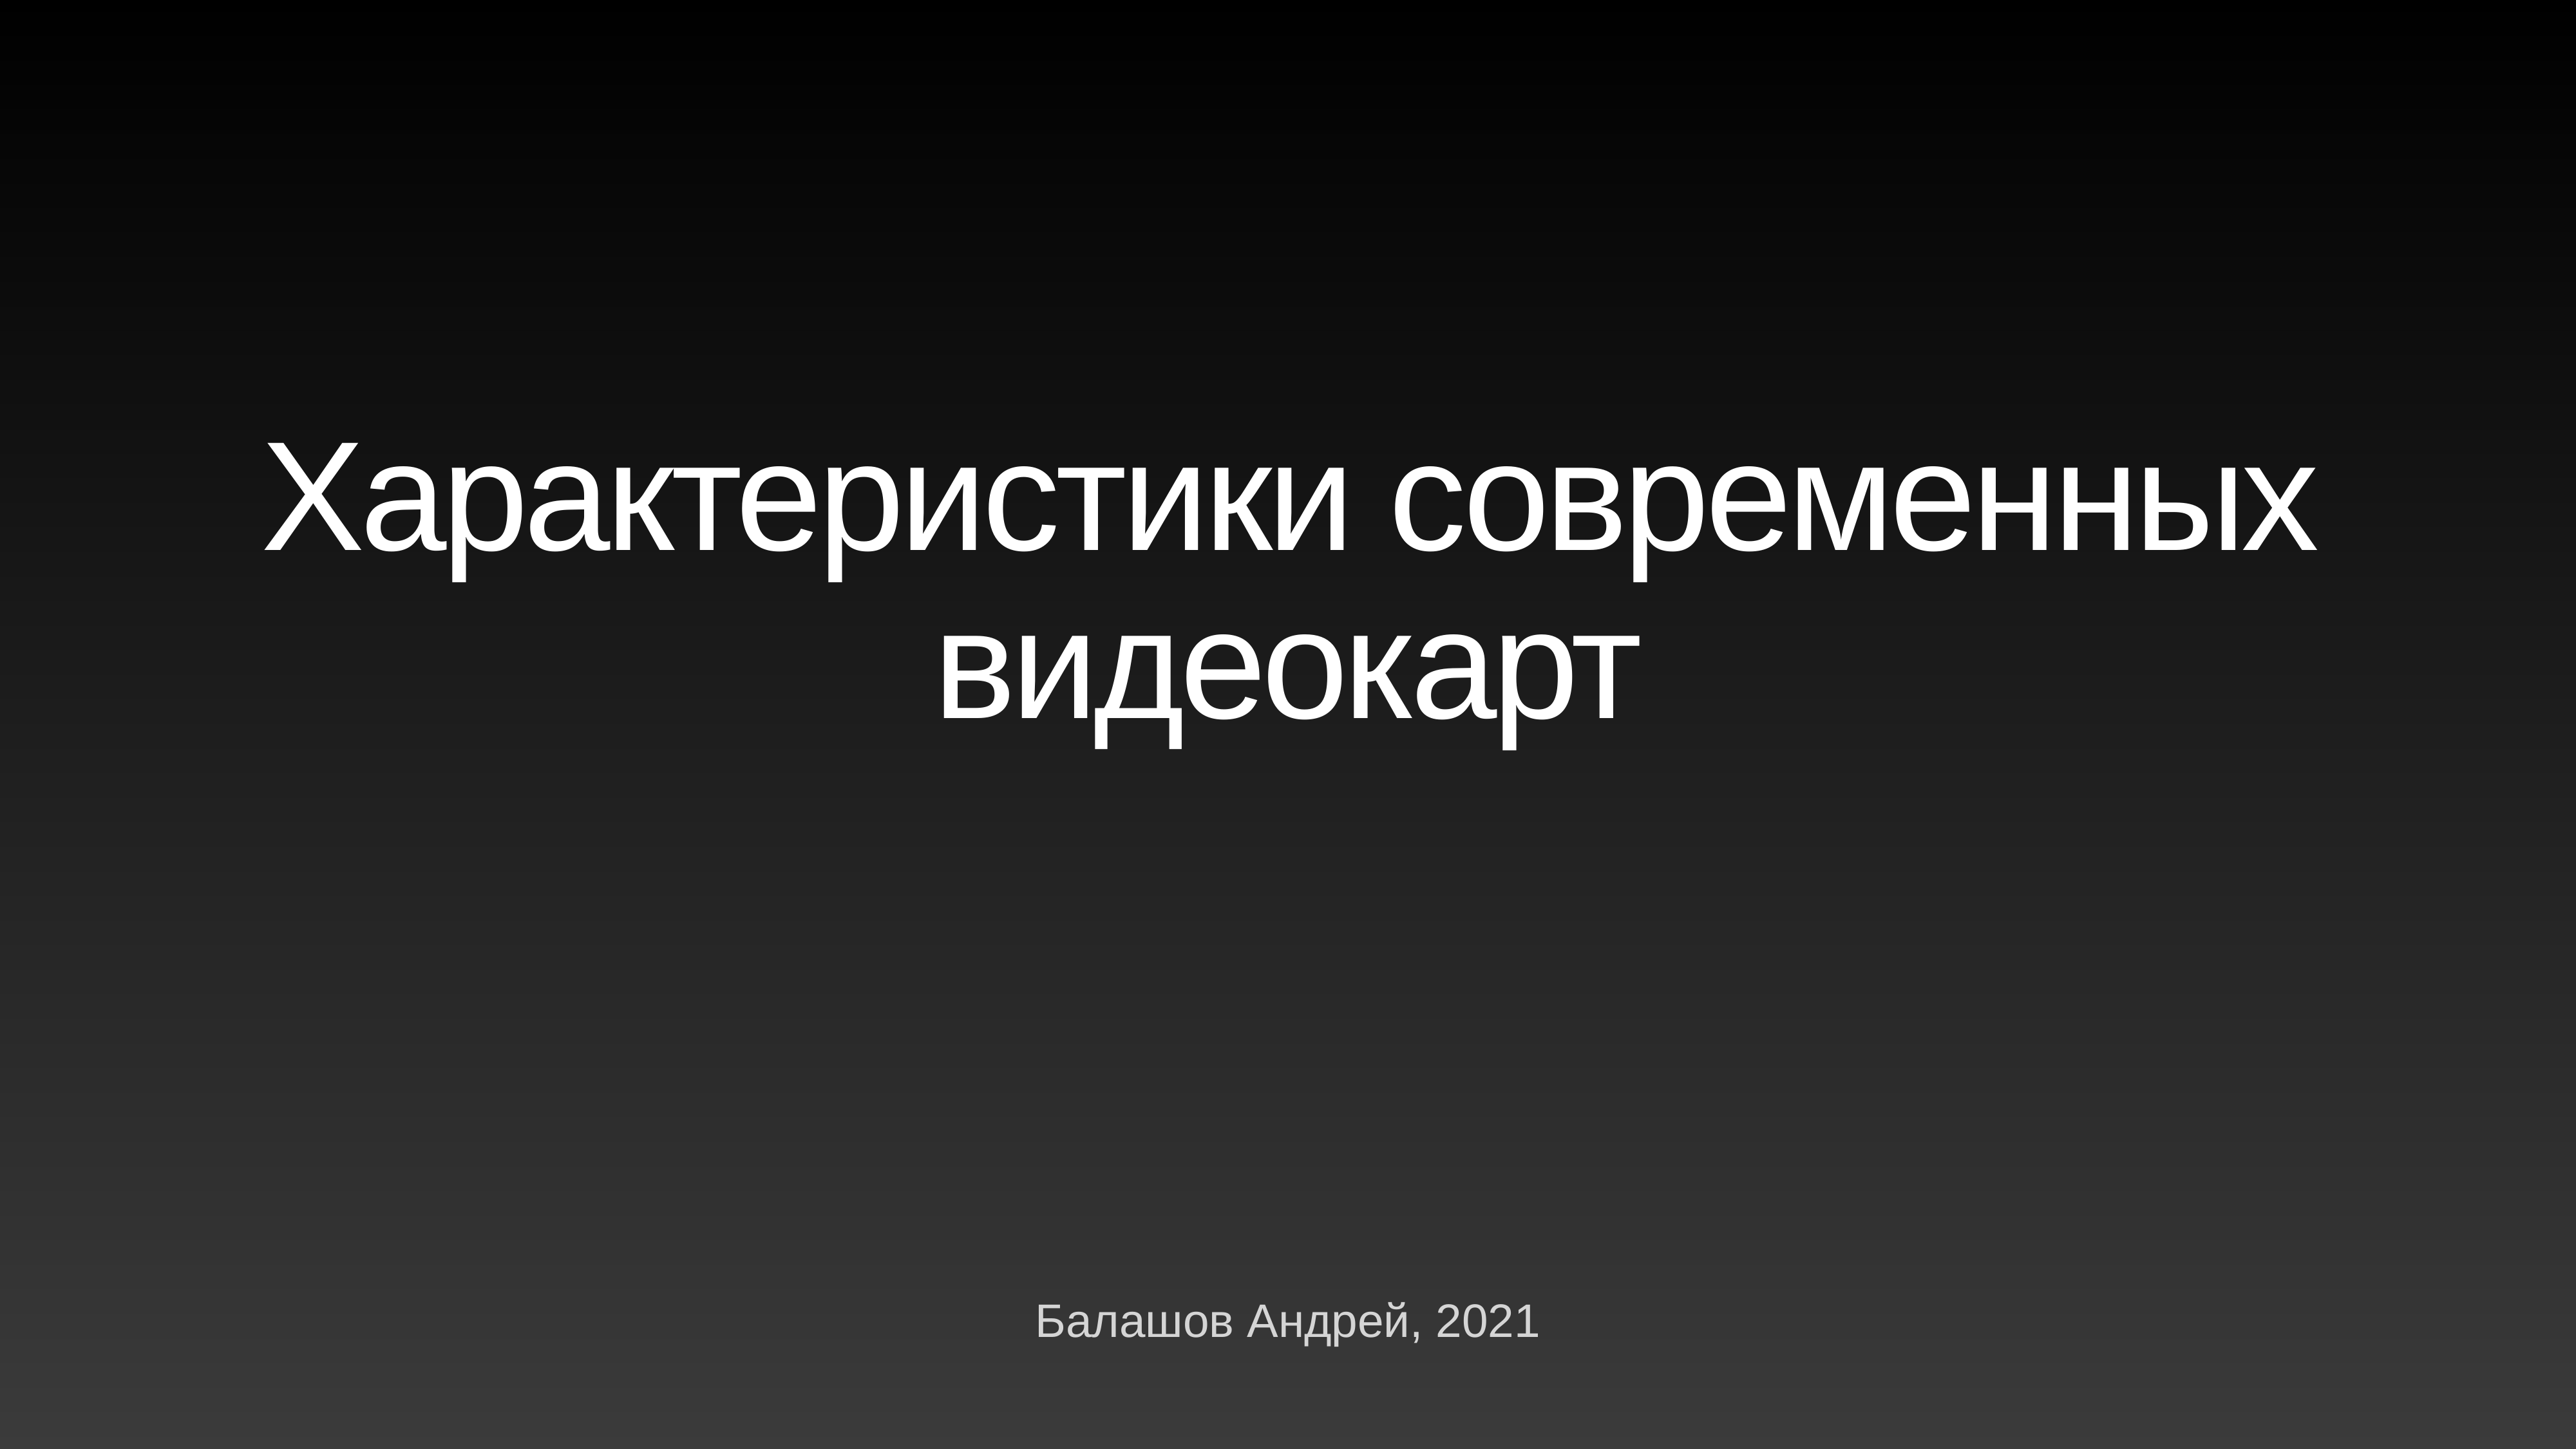

# Характеристики современных видеокарт
Балашов Андрей, 2021